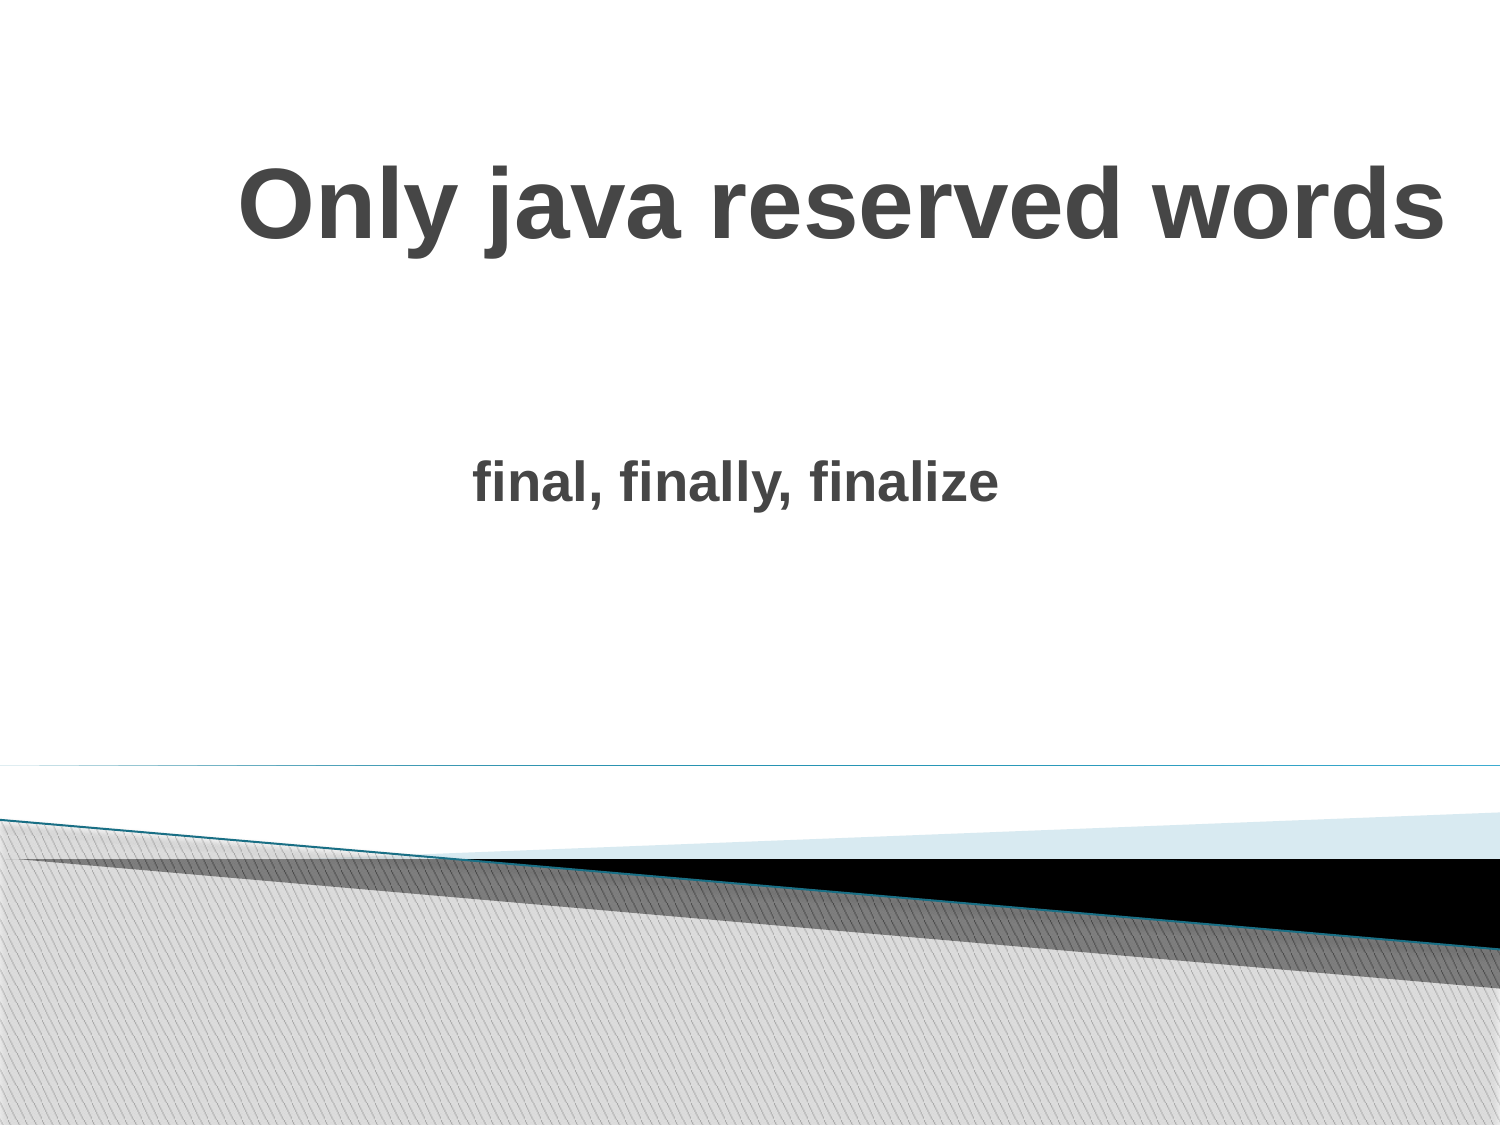

# Only java reserved words
final, finally, finalize